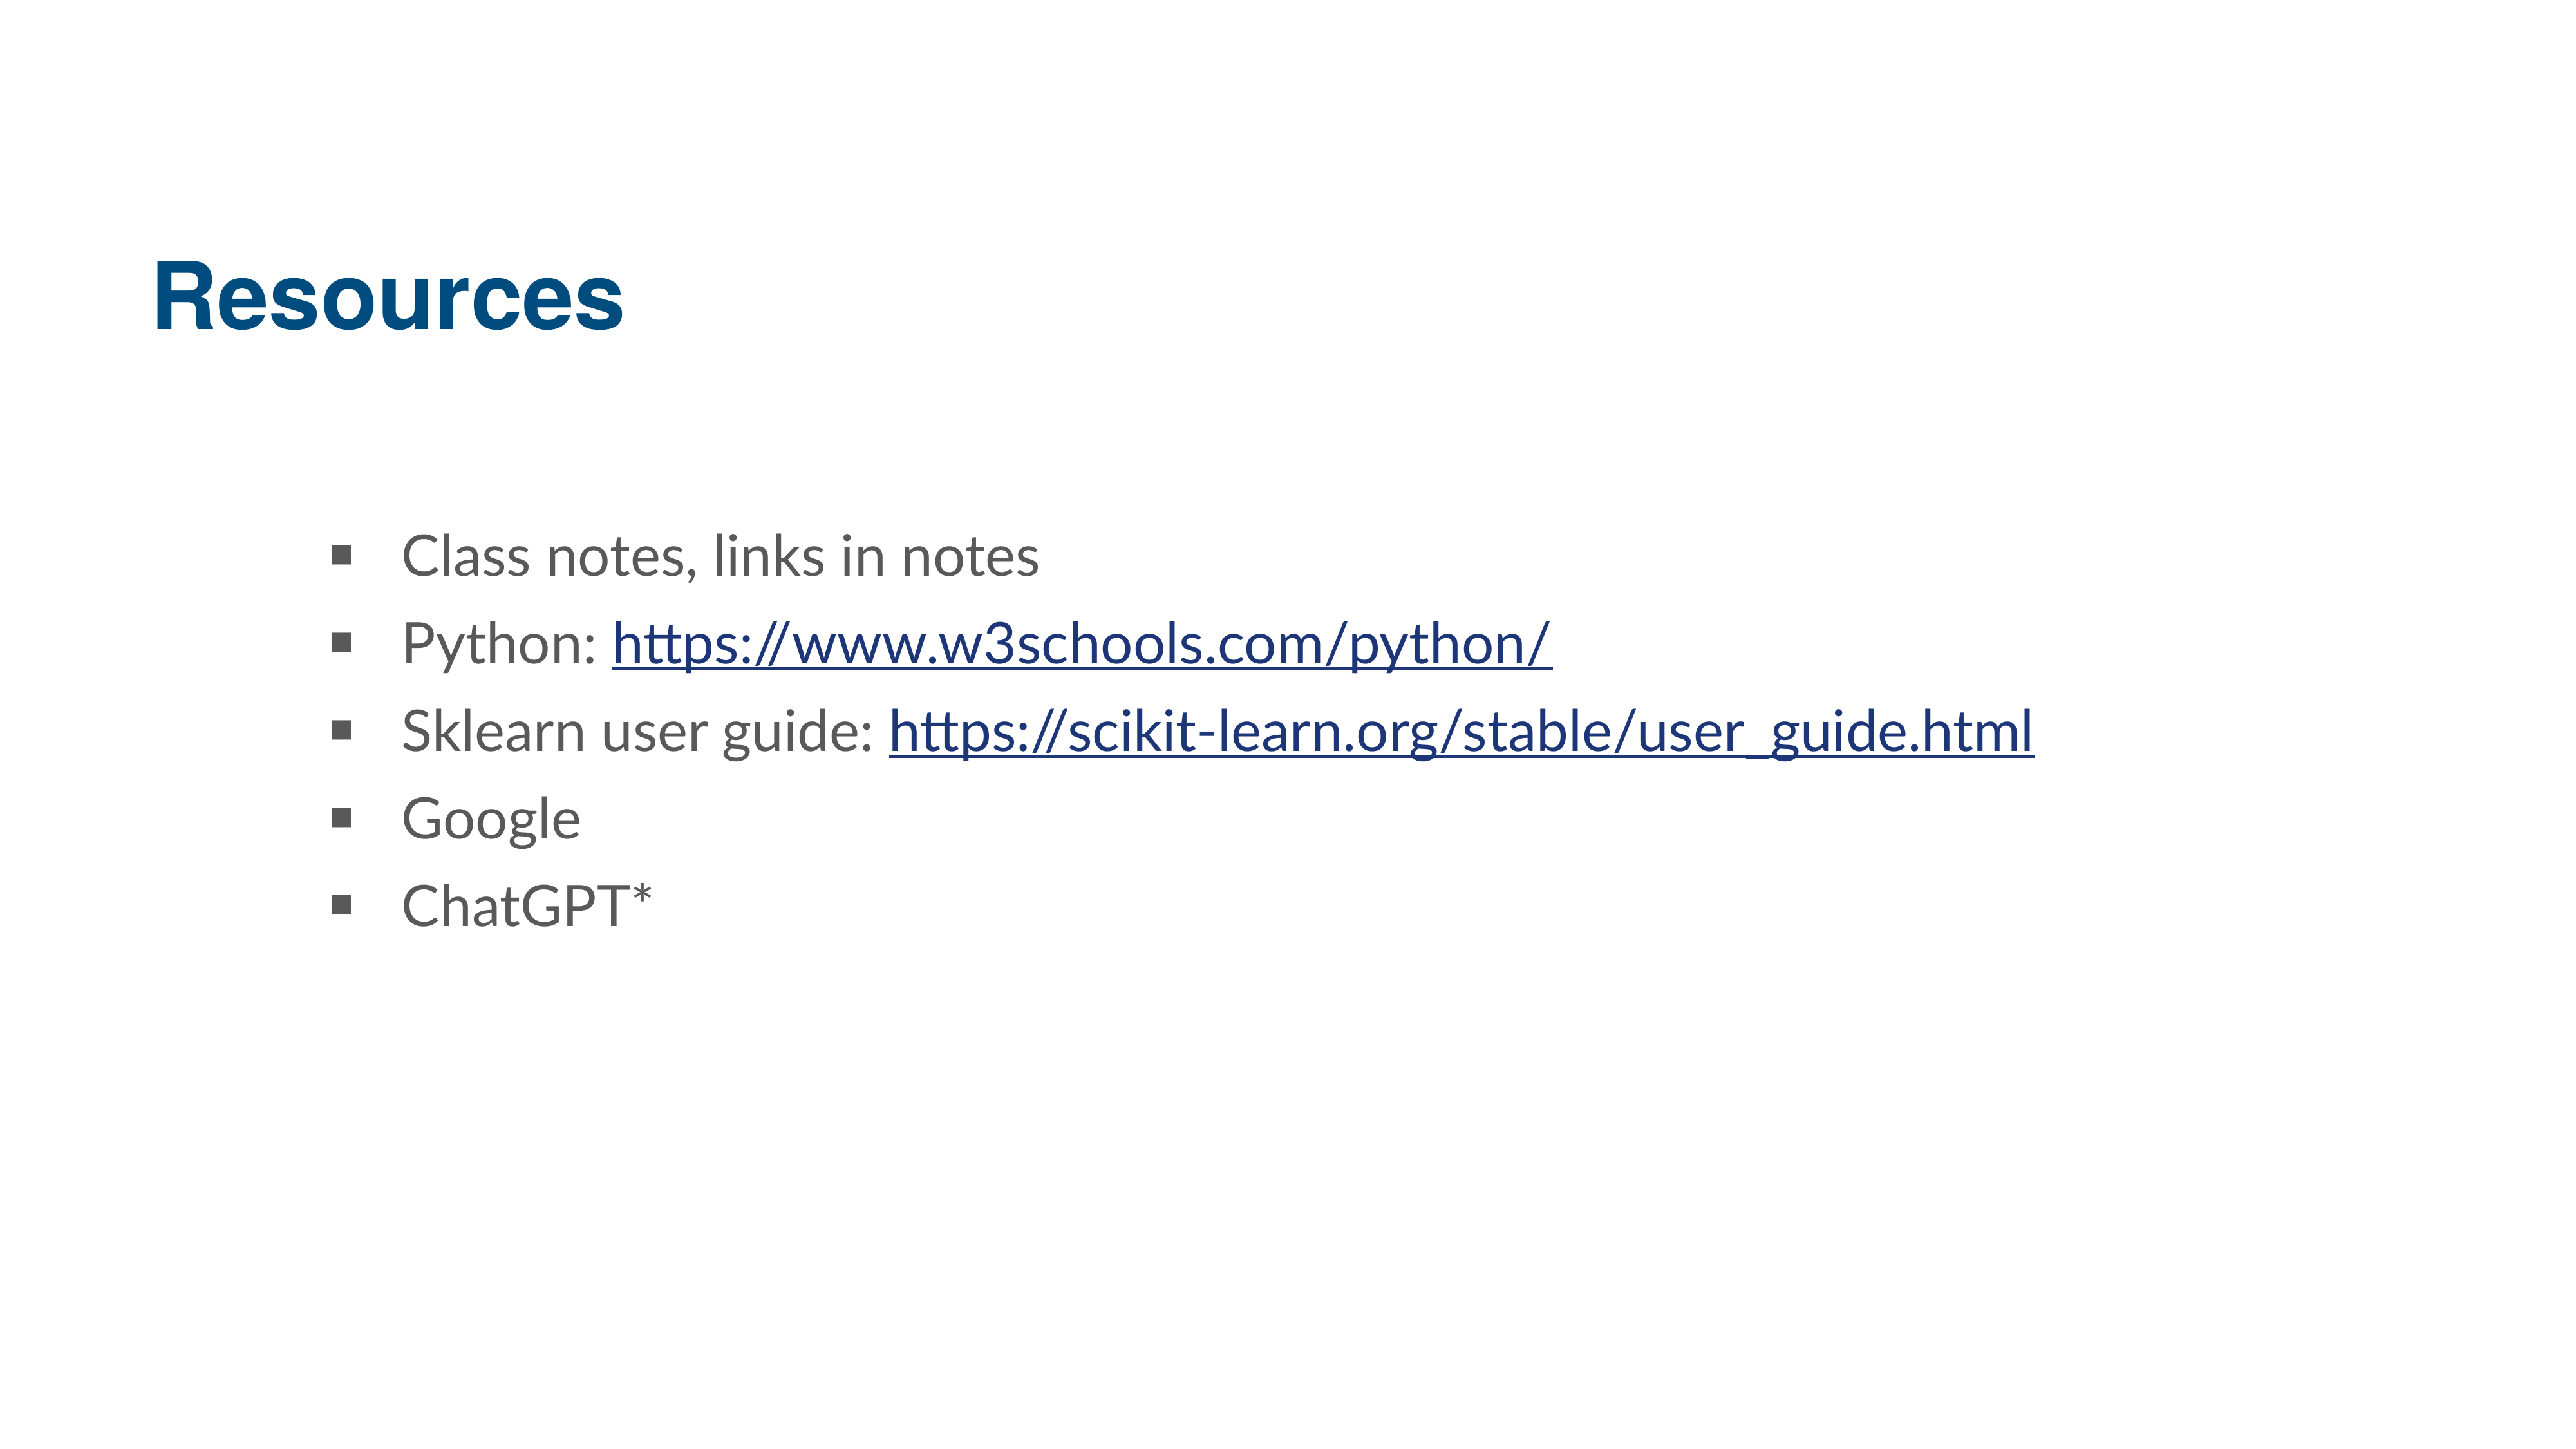

# Resources
Class notes, links in notes
Python: https://www.w3schools.com/python/
Sklearn user guide: https://scikit-learn.org/stable/user_guide.html
Google
ChatGPT*